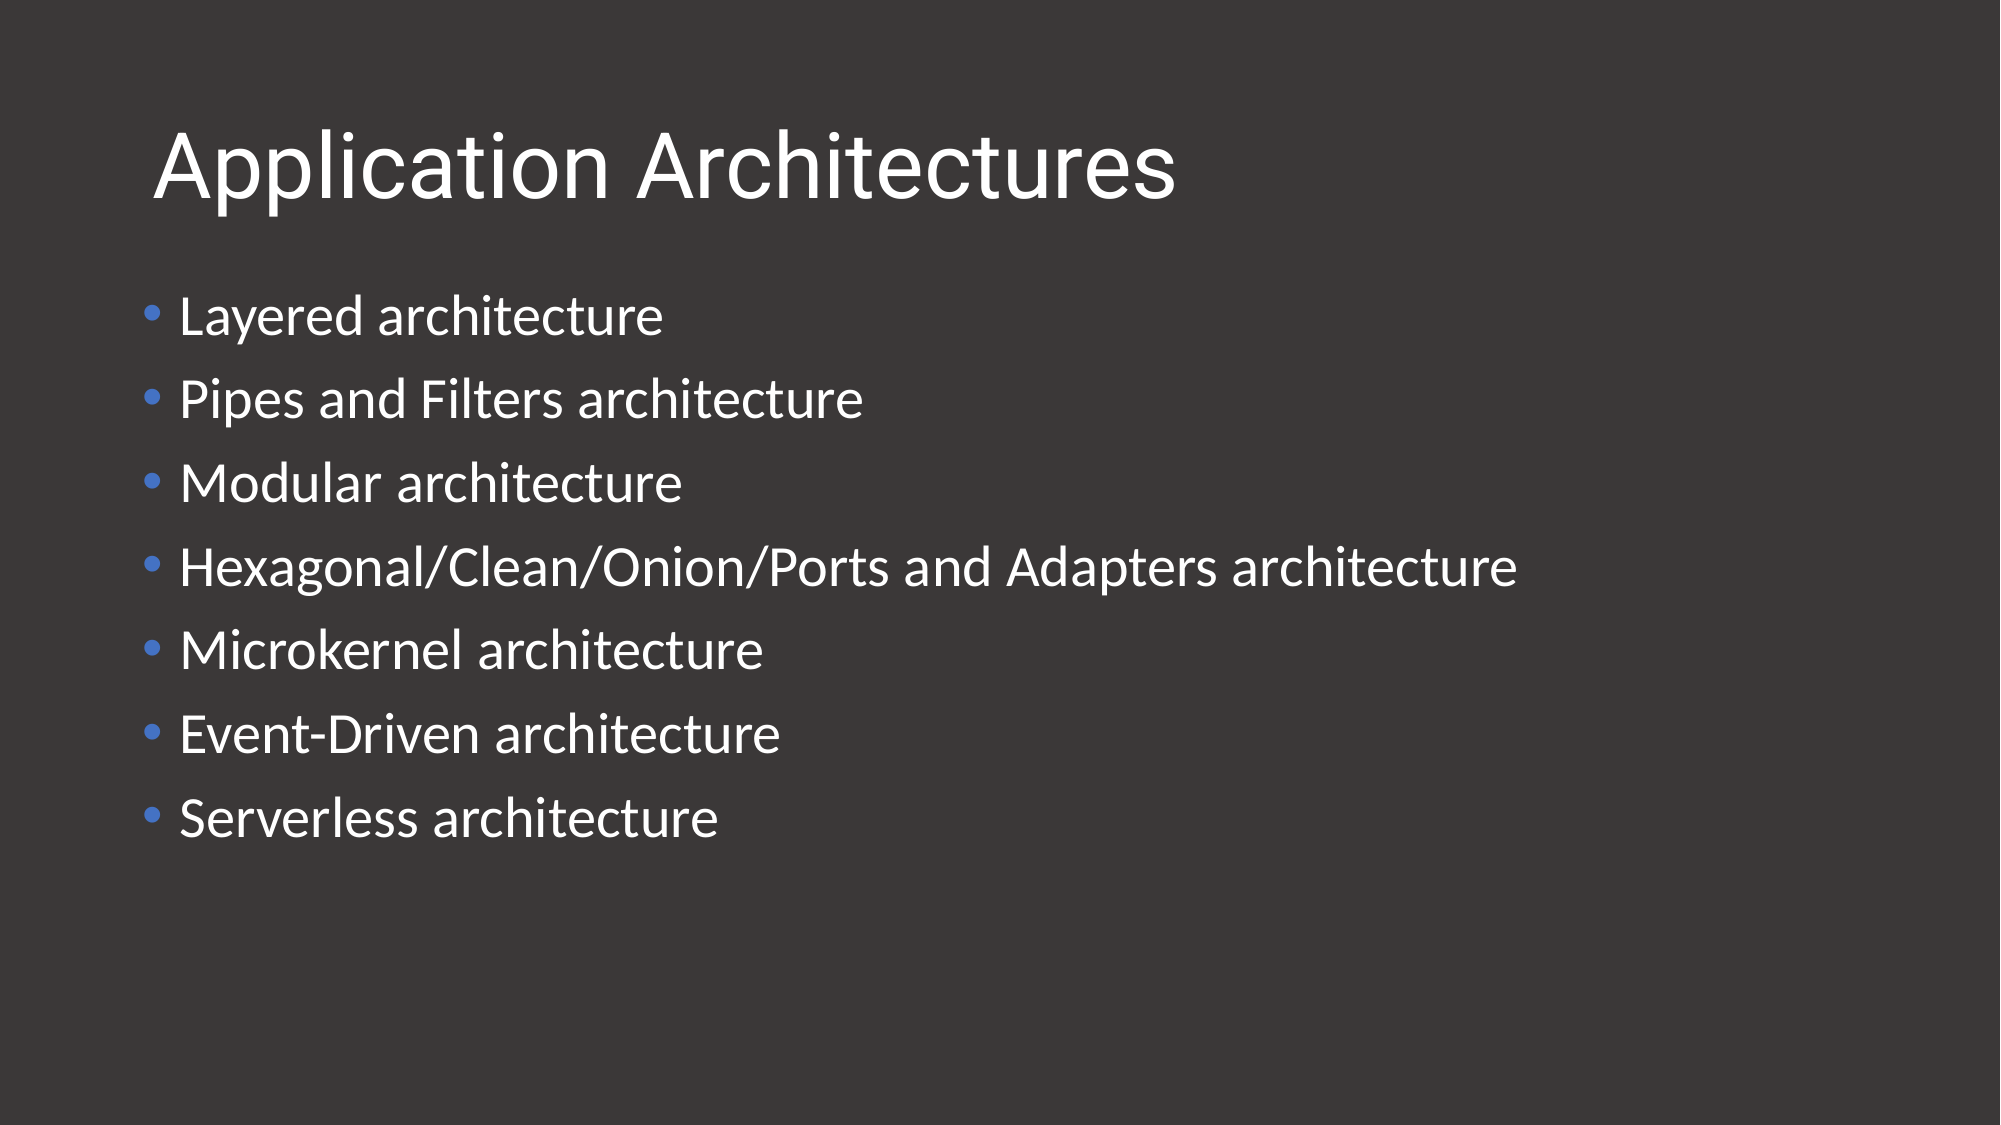

# Application Architectures
Layered architecture
Pipes and Filters architecture
Modular architecture
Hexagonal/Clean/Onion/Ports and Adapters architecture
Microkernel architecture
Event-Driven architecture
Serverless architecture